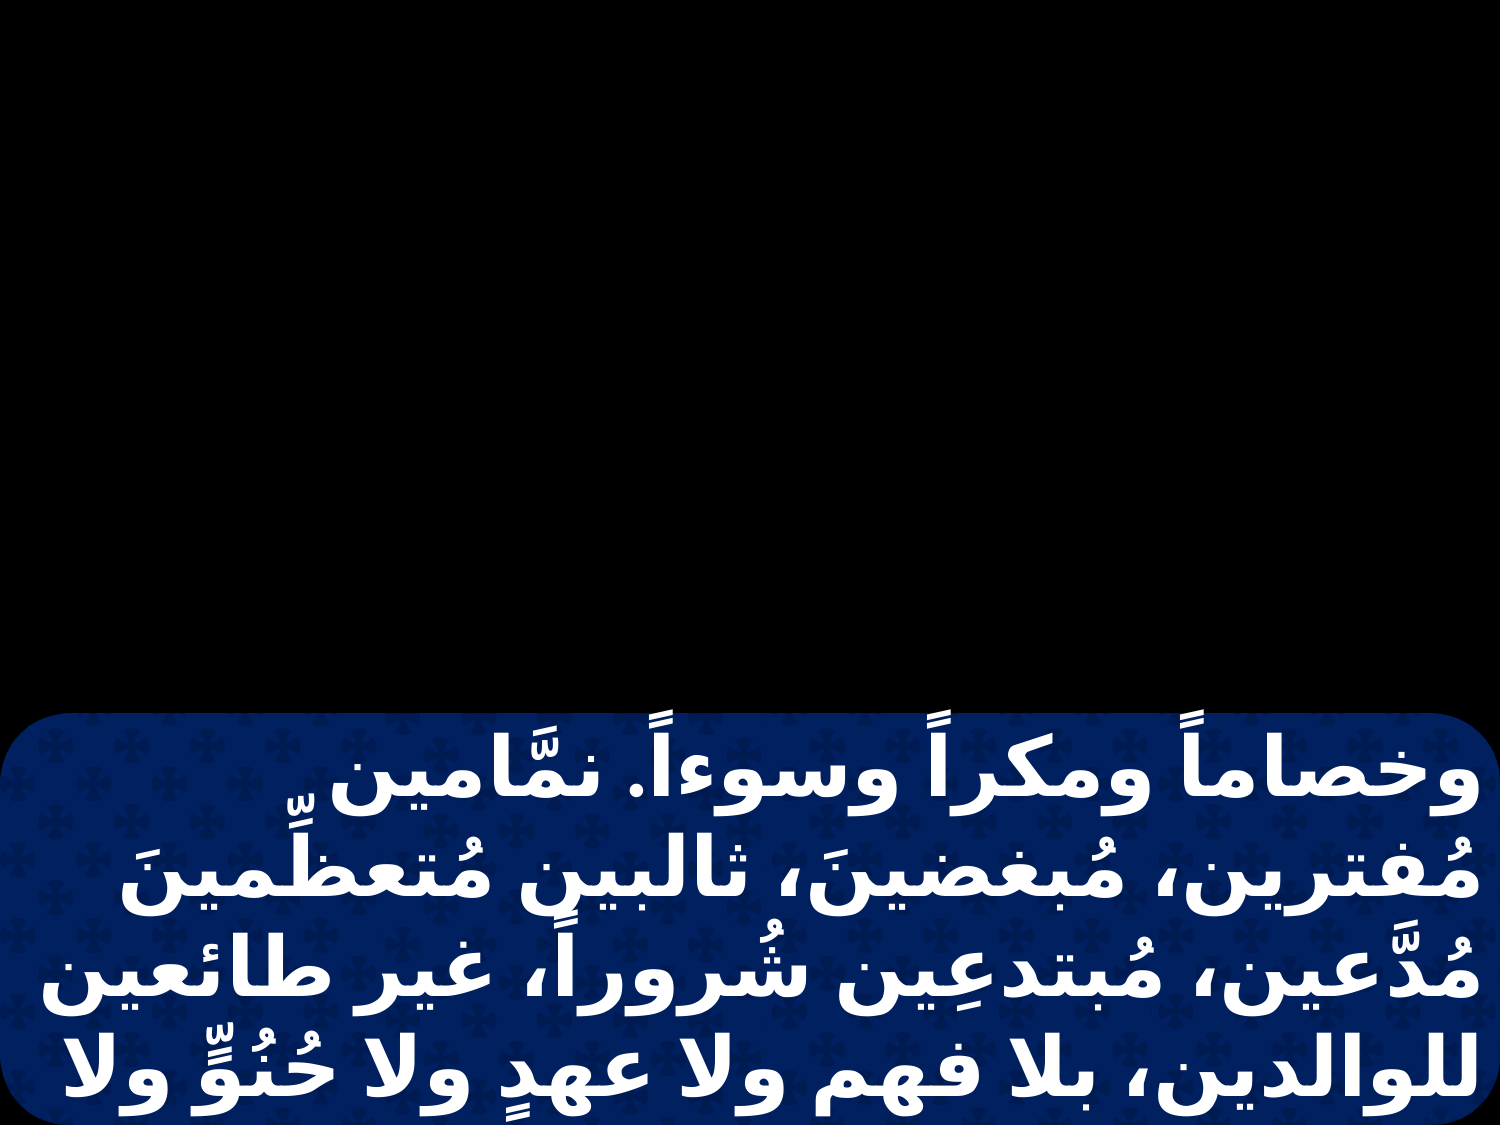

وخصاماً ومكراً وسوءاً. نمَّامين مُفترين، مُبغضينَ، ثالبين مُتعظِّمينَ مُدَّعين، مُبتدعِين شُروراً، غير طائعين للوالدين، بلا فهم ولا عهدٍ ولا حُنُوٍّ ولا رحمةٍ. الذين لا يعرفون